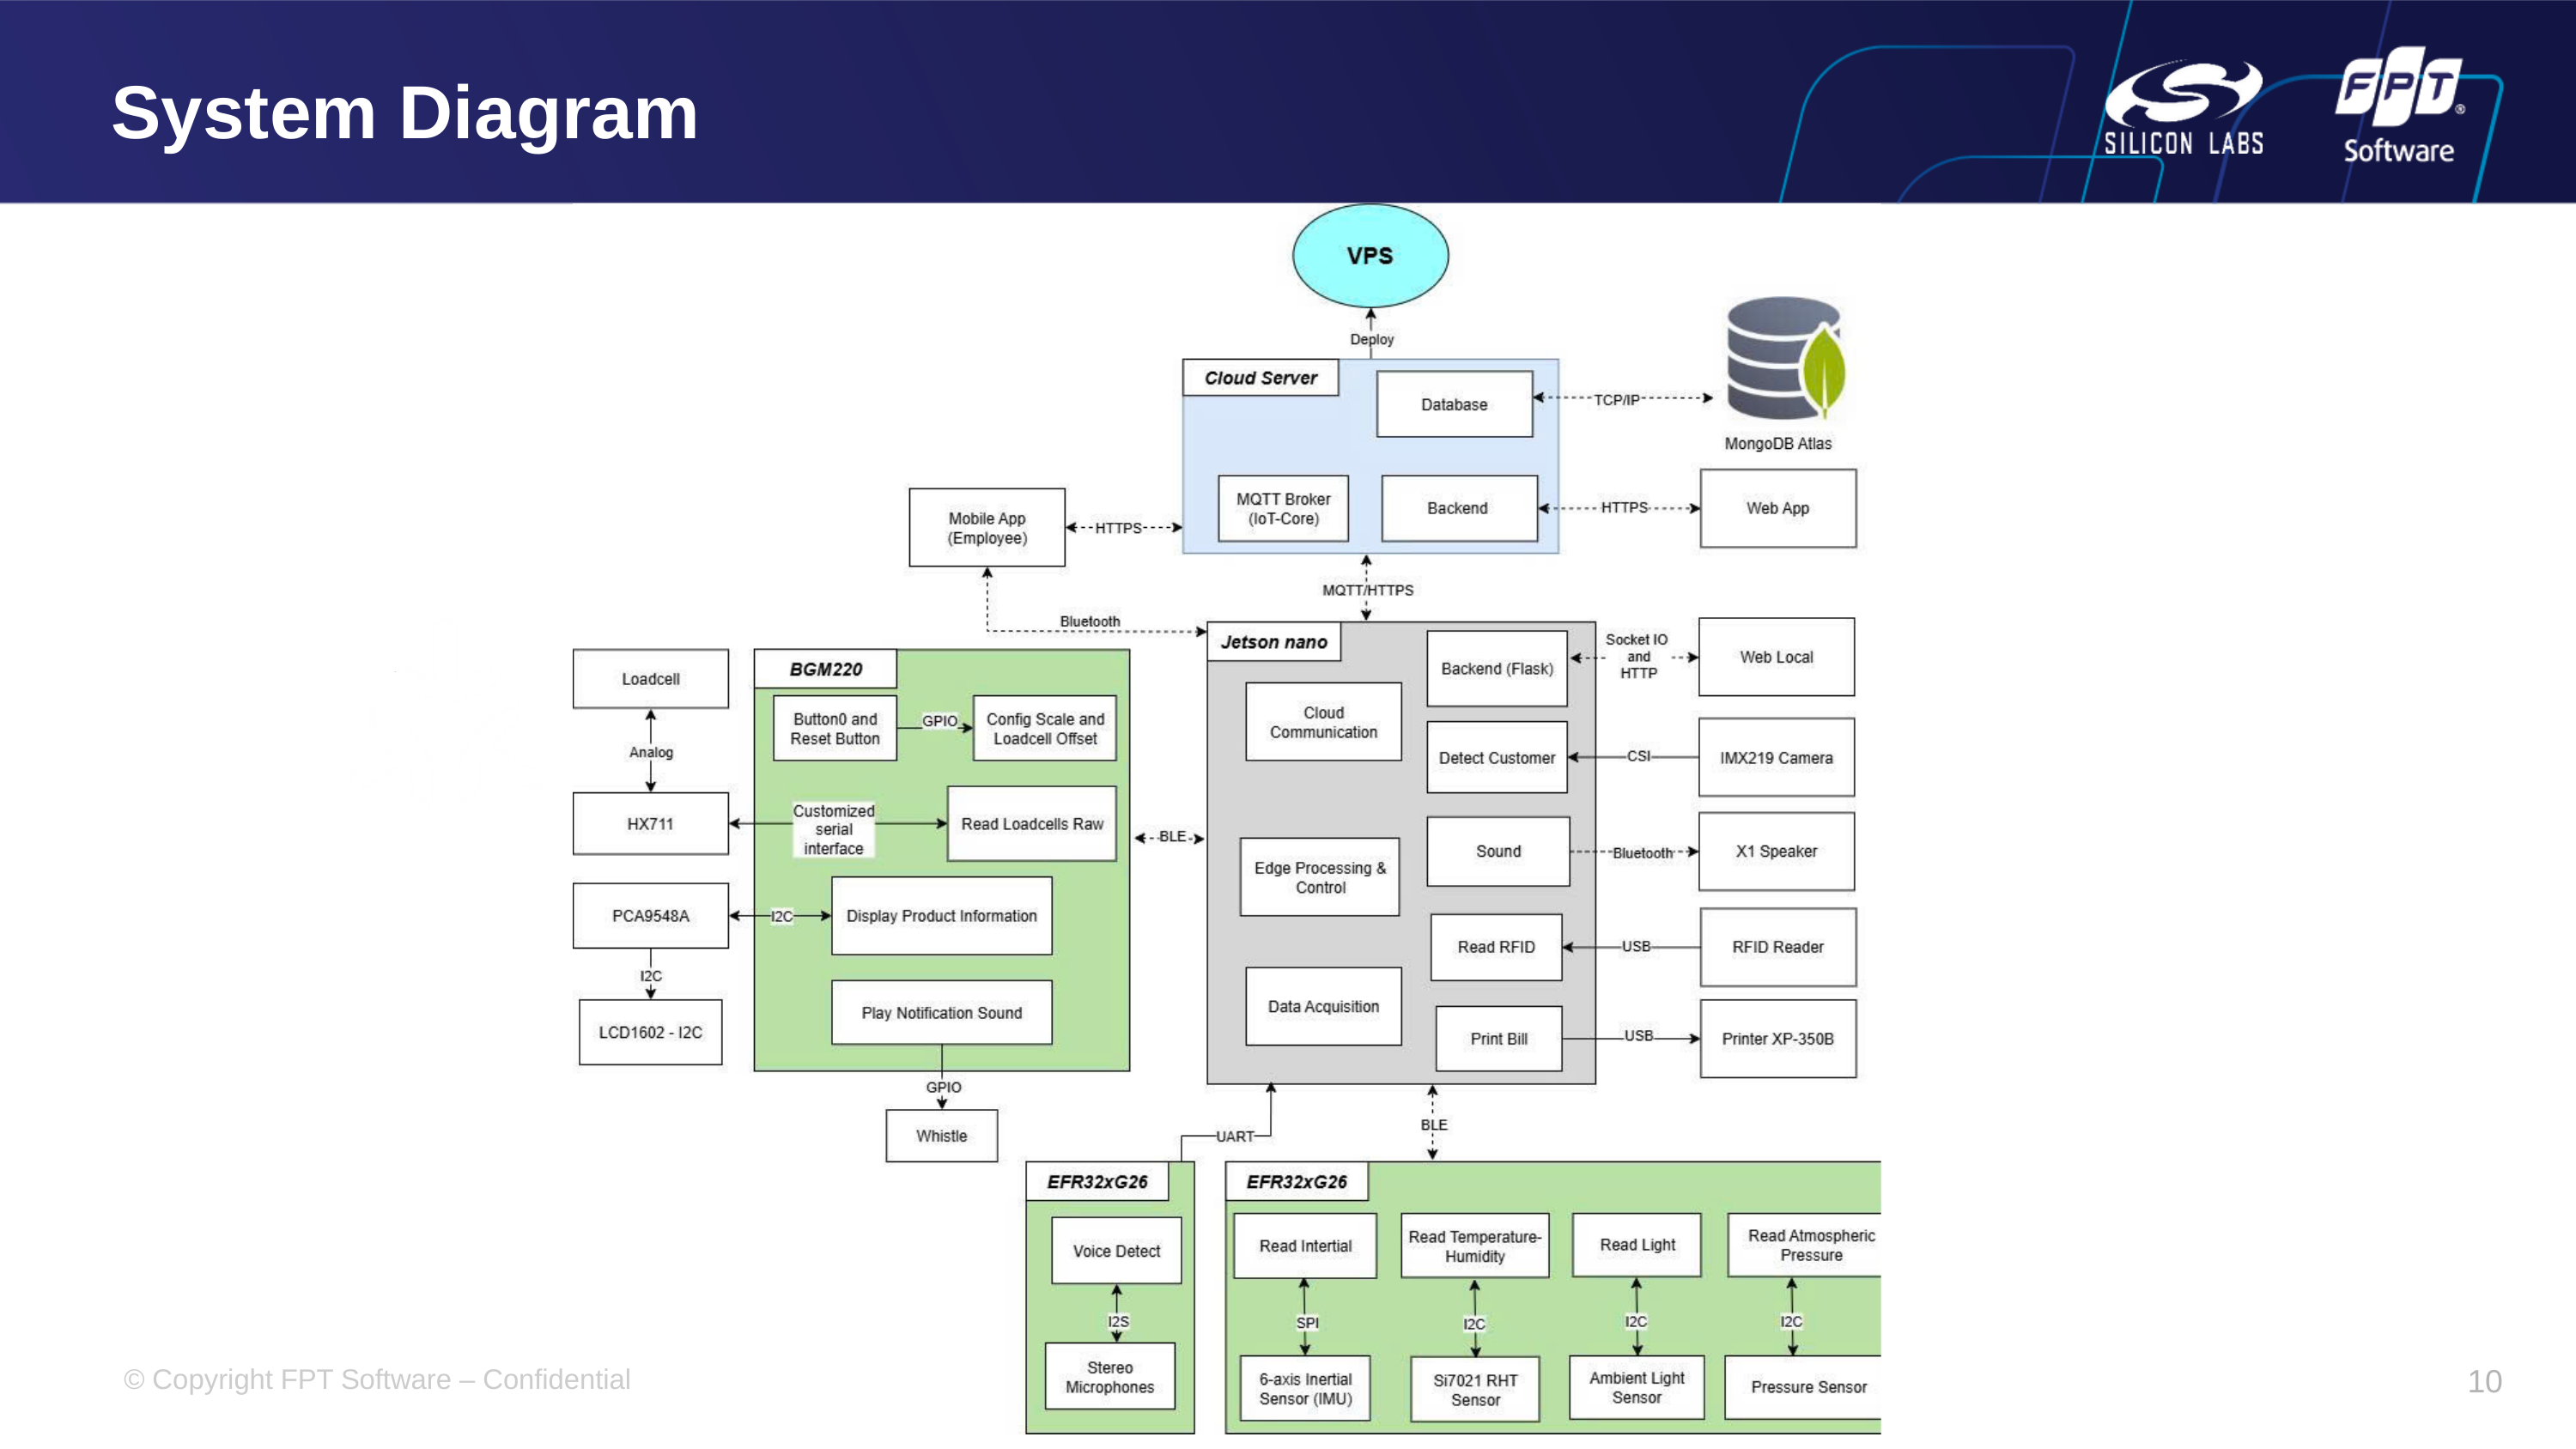

System Diagram

10
© Copyright FPT Software – Confidential